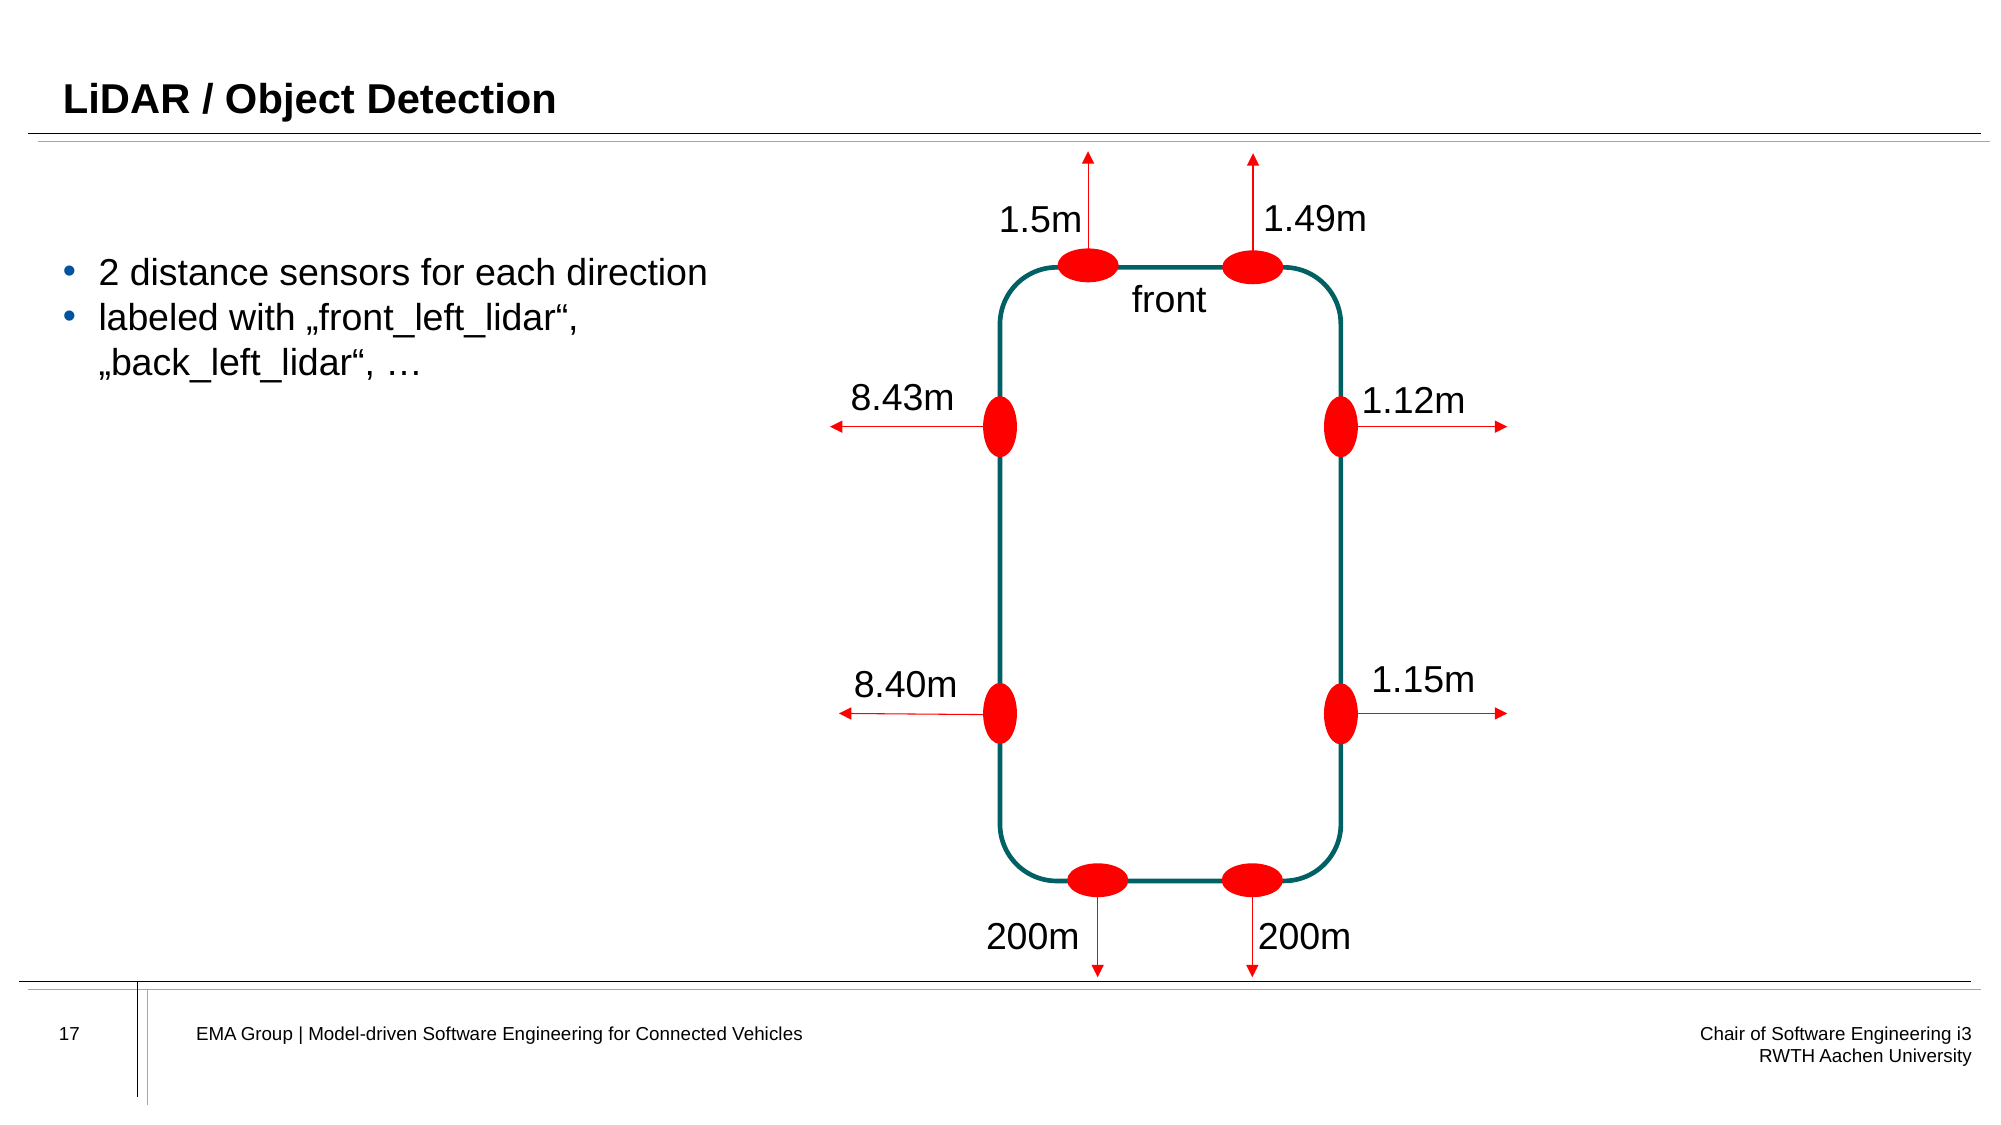

# LiDAR / Object Detection
1.49m
1.5m

2 distance sensors for each direction
labeled with „front_left_lidar“, „back_left_lidar“, …

front
8.43m
1.12m

1.15m
8.40m

200m
200m